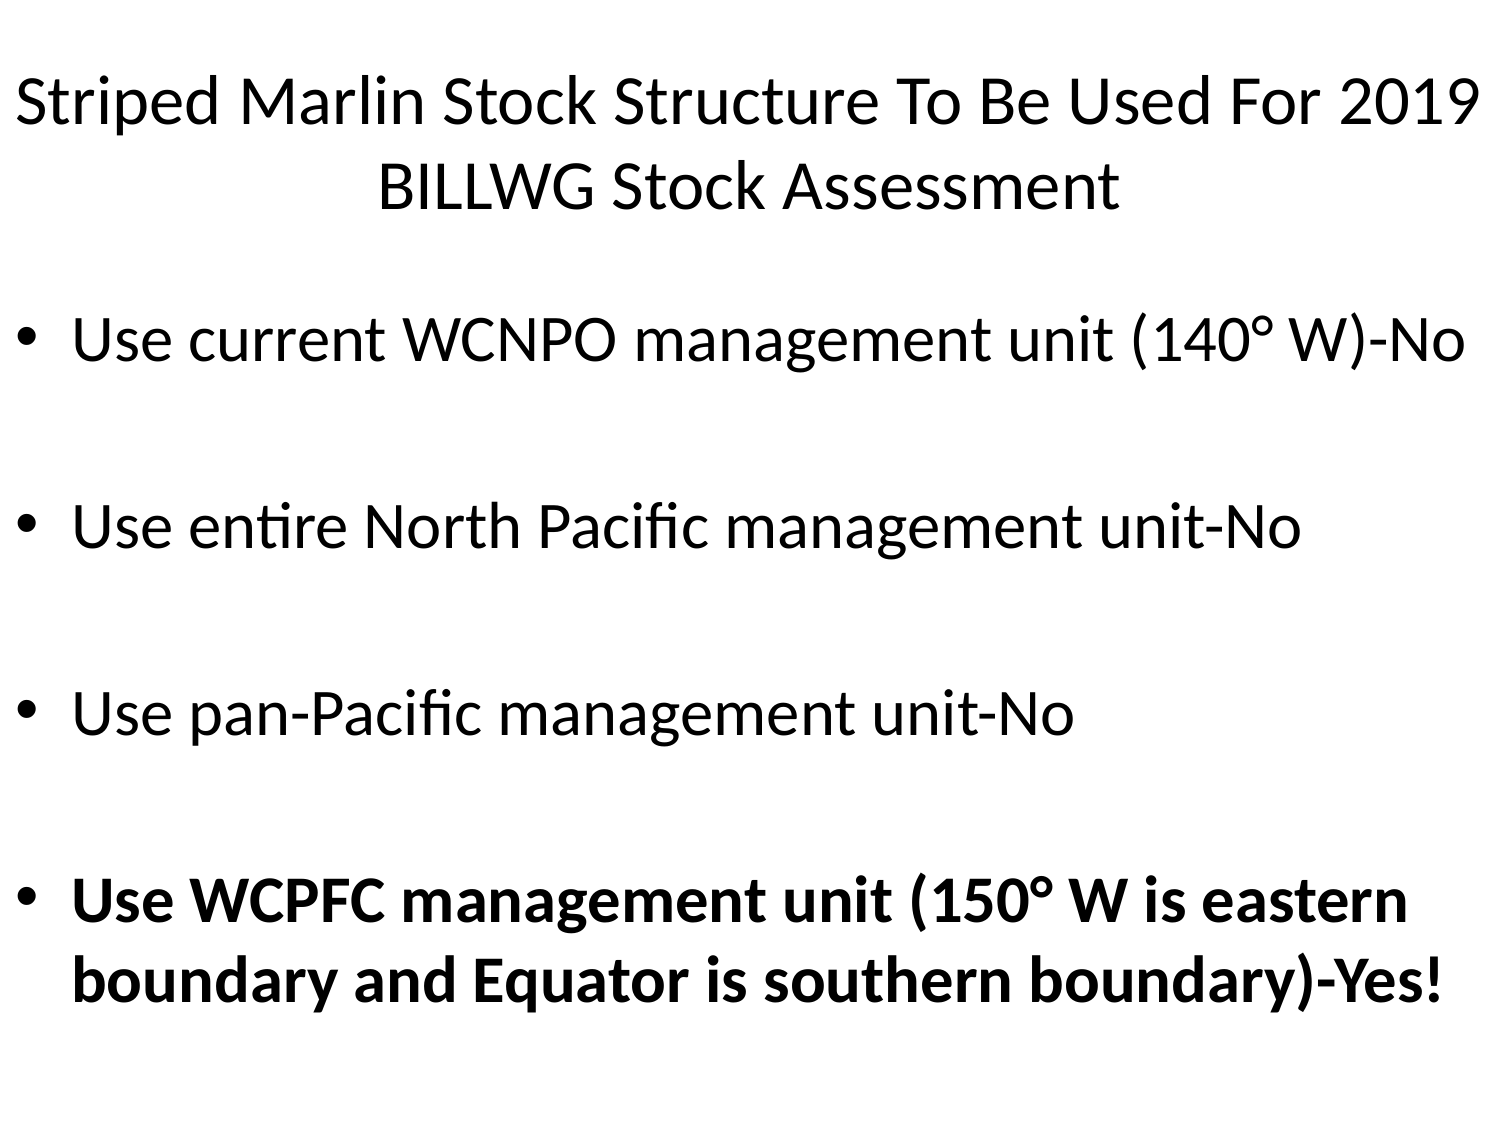

# Striped Marlin Stock Structure To Be Used For 2019 BILLWG Stock Assessment
Use current WCNPO management unit (140° W)-No

Use entire North Pacific management unit-No

Use pan-Pacific management unit-No

Use WCPFC management unit (150° W is eastern boundary and Equator is southern boundary)-Yes!